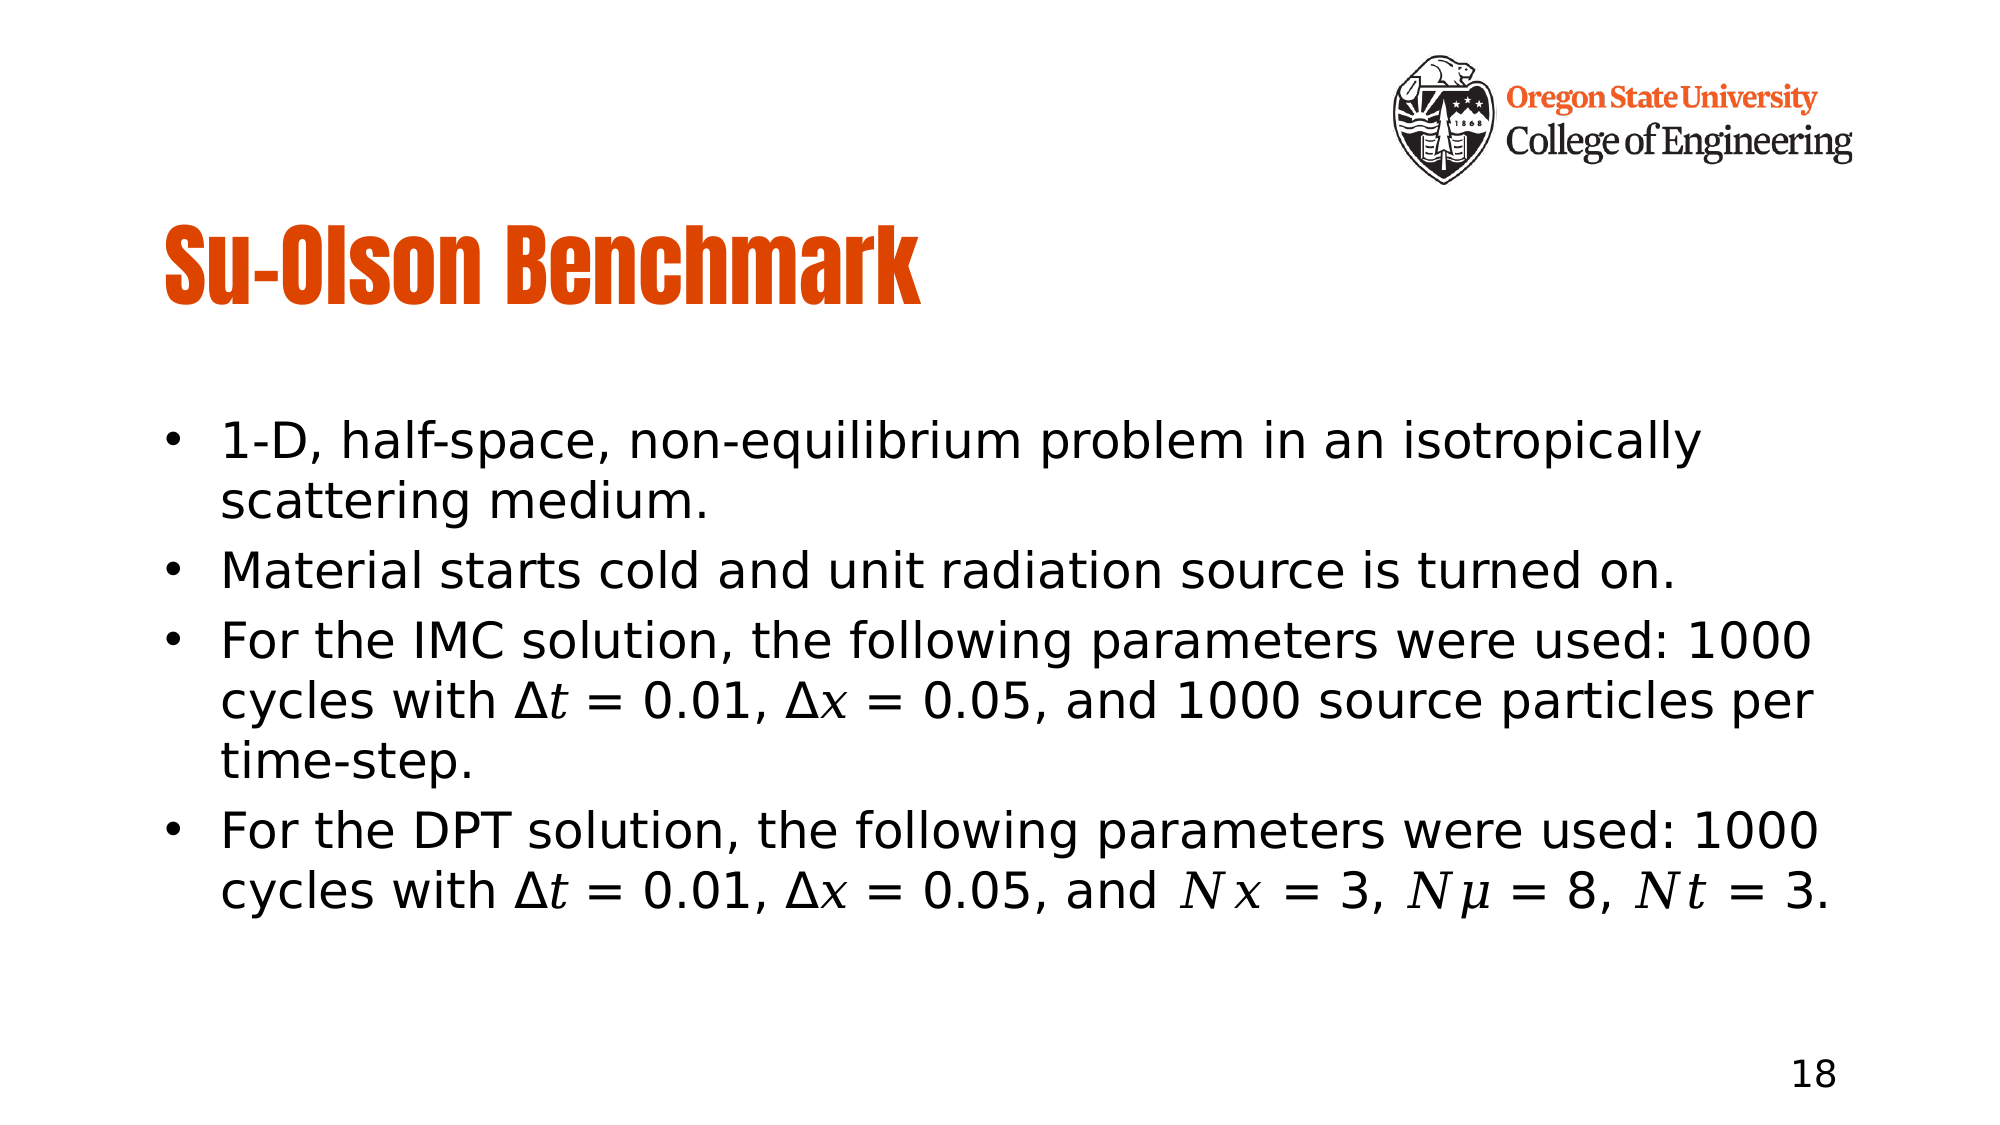

# Su-Olson Benchmark
1-D, half-space, non-equilibrium problem in an isotropically scattering medium.
Material starts cold and unit radiation source is turned on.
For the IMC solution, the following parameters were used: 1000 cycles with Δ𝑡 = 0.01, Δ𝑥 = 0.05, and 1000 source particles per time-step.
For the DPT solution, the following parameters were used: 1000 cycles with Δ𝑡 = 0.01, Δ𝑥 = 0.05, and 𝑁𝑥 = 3, 𝑁𝜇 = 8, 𝑁𝑡 = 3.
18